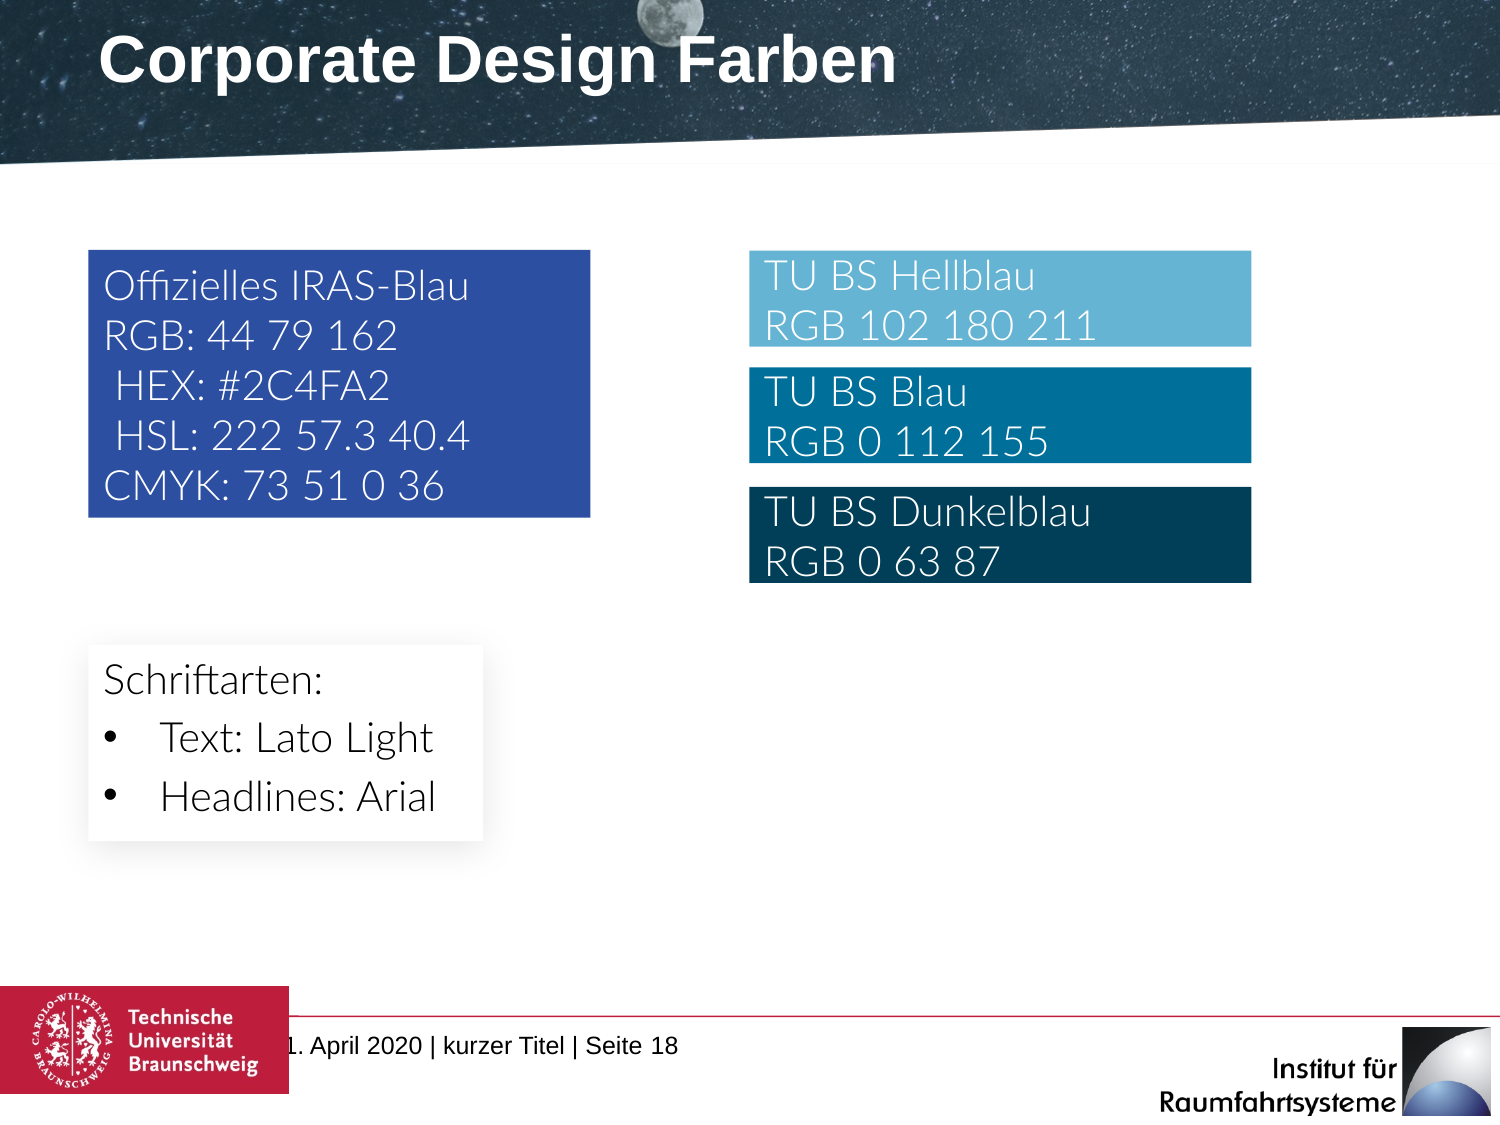

# Corporate Design Farben
Offizielles IRAS-Blau
RGB: 44 79 162
 HEX: #2C4FA2
 HSL: 222 57.3 40.4
CMYK: 73 51 0 36
TU BS Hellblau
RGB 102 180 211
TU BS Blau
RGB 0 112 155
TU BS Dunkelblau
RGB 0 63 87
Schriftarten:
Text: Lato Light
Headlines: Arial